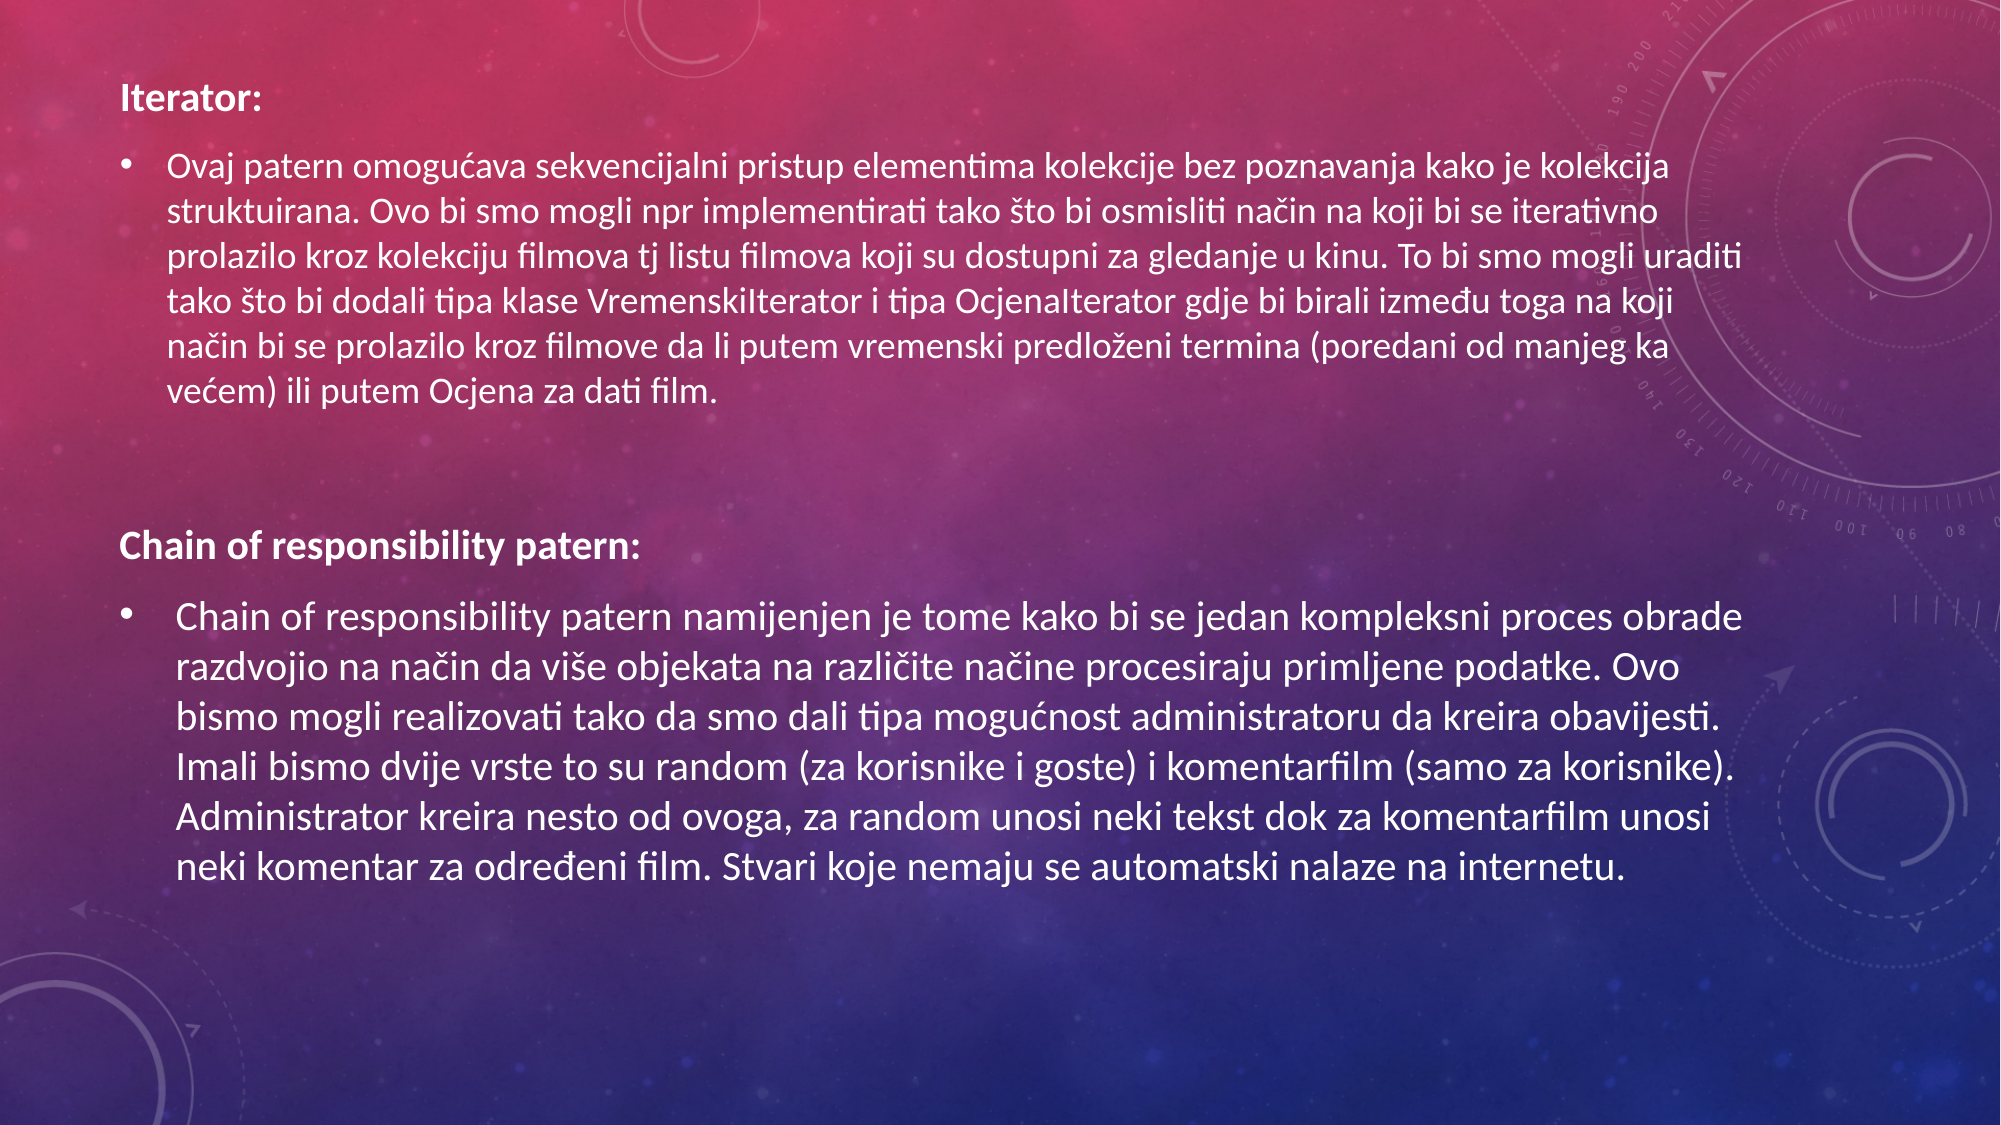

Iterator:
Ovaj patern omogućava sekvencijalni pristup elementima kolekcije bez poznavanja kako je kolekcija struktuirana. Ovo bi smo mogli npr implementirati tako što bi osmisliti način na koji bi se iterativno prolazilo kroz kolekciju filmova tj listu filmova koji su dostupni za gledanje u kinu. To bi smo mogli uraditi tako što bi dodali tipa klase VremenskiIterator i tipa OcjenaIterator gdje bi birali između toga na koji način bi se prolazilo kroz filmove da li putem vremenski predloženi termina (poredani od manjeg ka većem) ili putem Ocjena za dati film.
Chain of responsibility patern:
Chain of responsibility patern namijenjen je tome kako bi se jedan kompleksni proces obrade razdvojio na način da više objekata na različite načine procesiraju primljene podatke. Ovo bismo mogli realizovati tako da smo dali tipa mogućnost administratoru da kreira obavijesti. Imali bismo dvije vrste to su random (za korisnike i goste) i komentarfilm (samo za korisnike). Administrator kreira nesto od ovoga, za random unosi neki tekst dok za komentarfilm unosi neki komentar za određeni film. Stvari koje nemaju se automatski nalaze na internetu.